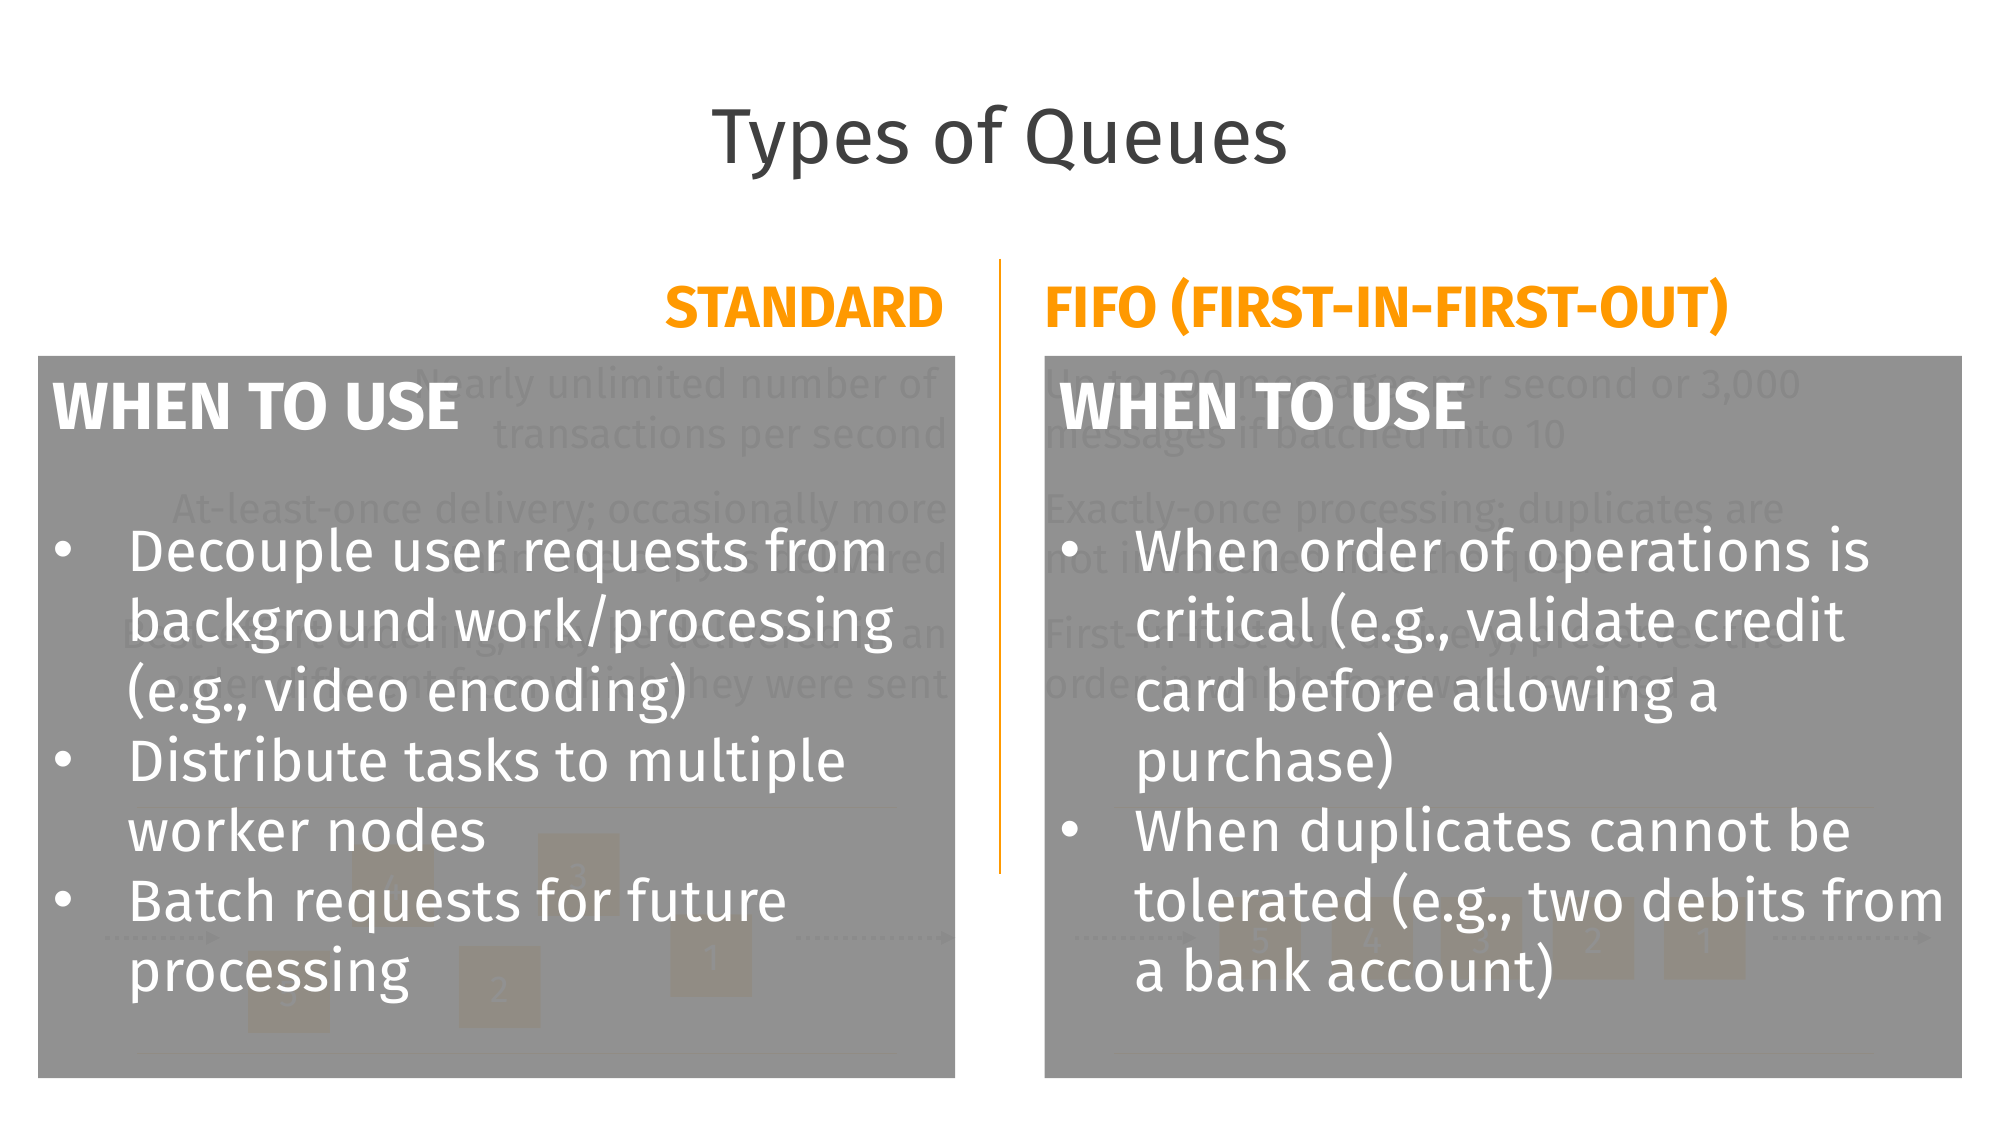

# Types of Queues
STANDARD
FIFO (FIRST-IN-FIRST-OUT)
Nearly unlimited number of
transactions per second
At-least-once delivery; occasionally more than one copy is delivered
Best-effort ordering; may be delivered in an order different from which they were sent
Up to 300 messages per second or 3,000 messages if batched into 10
Exactly-once processing; duplicates are not introduced into the queue
First-in-first-out delivery; preserves the order in which they were received

WHEN TO USE

Decouple user requests from background work/processing (e.g., video encoding)
Distribute tasks to multiple worker nodes
Batch requests for future processing
WHEN TO USE

When order of operations is critical (e.g., validate credit card before allowing a purchase)
When duplicates cannot be tolerated (e.g., two debits from a bank account)
3
4
5
4
3
2
1
1
2
5